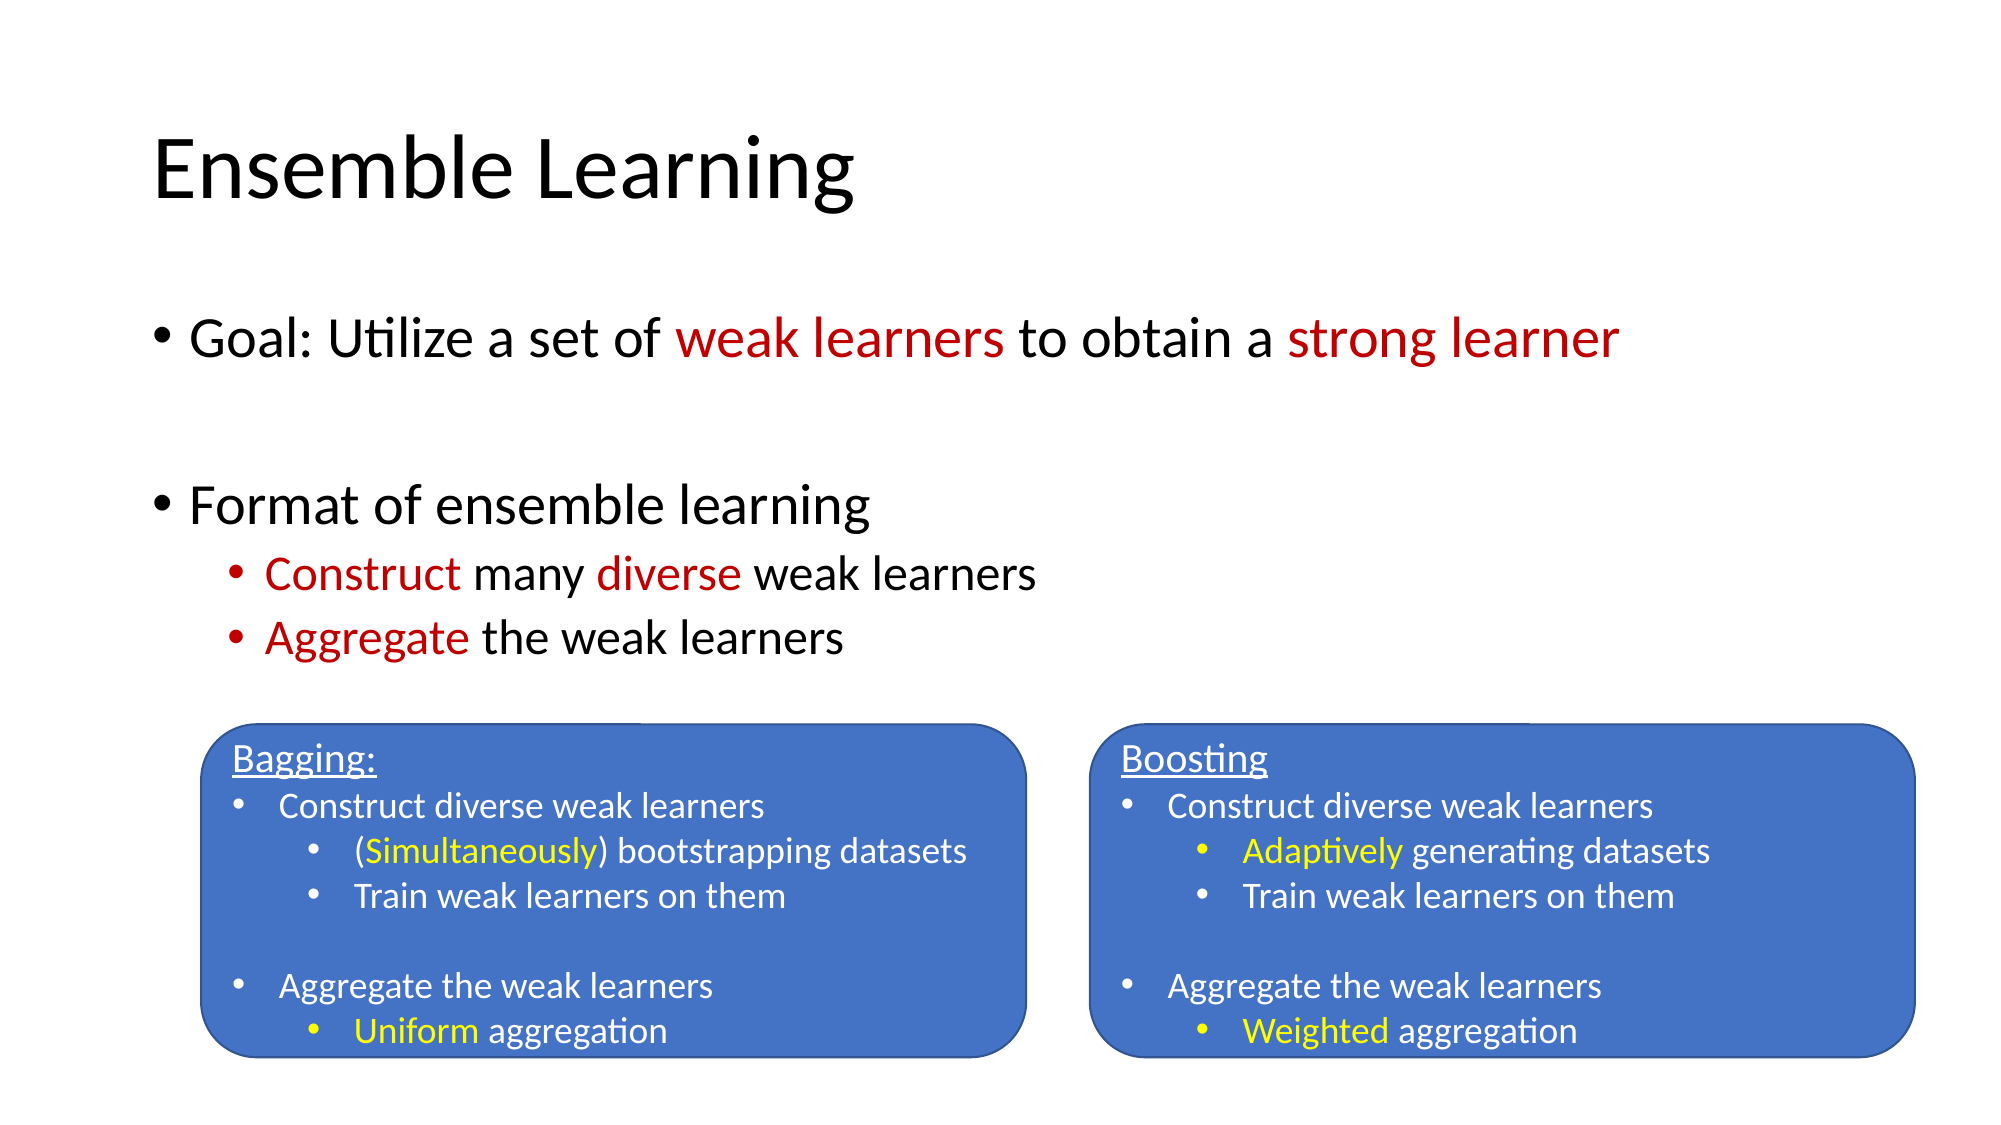

# Ensemble Learning
Goal: Utilize a set of weak learners to obtain a strong learner

Format of ensemble learning
Construct many diverse weak learners
Aggregate the weak learners

Bagging:
Construct diverse weak learners
(Simultaneously) bootstrapping datasets
Train weak learners on them

Aggregate the weak learners
Uniform aggregation
Boosting
Construct diverse weak learners
Adaptively generating datasets
Train weak learners on them

Aggregate the weak learners
Weighted aggregation